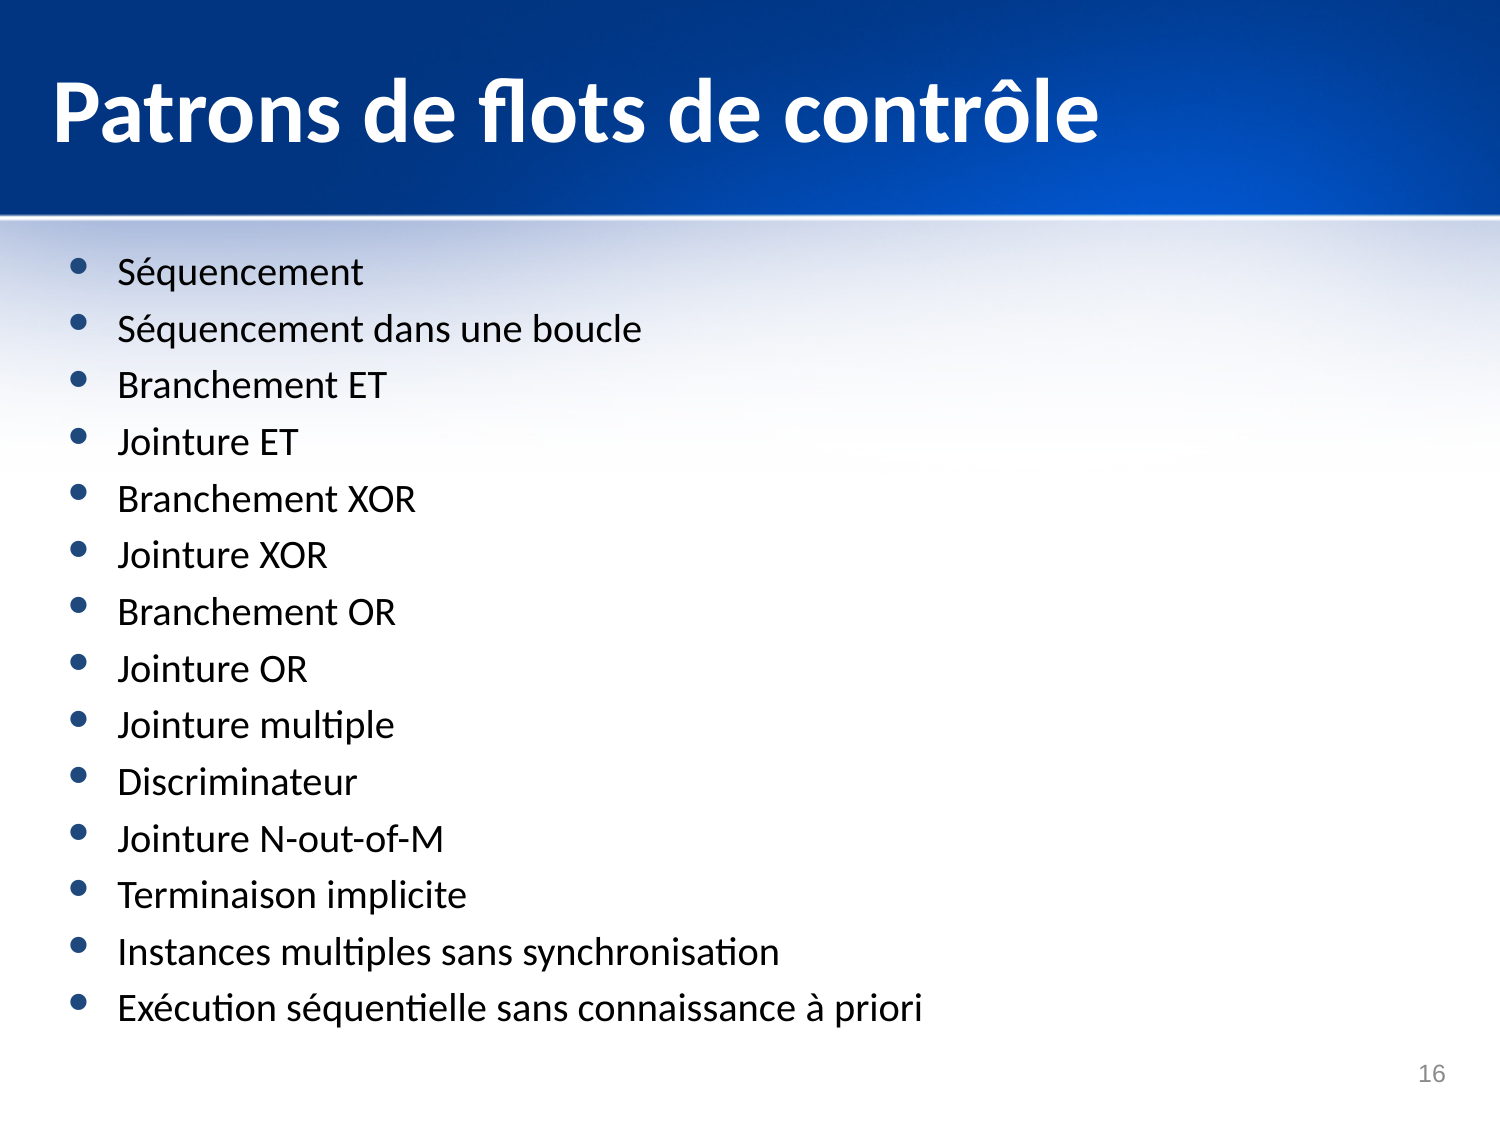

# Patrons de flots de contrôle
Séquencement
Séquencement dans une boucle
Branchement ET
Jointure ET
Branchement XOR
Jointure XOR
Branchement OR
Jointure OR
Jointure multiple
Discriminateur
Jointure N-out-of-M
Terminaison implicite
Instances multiples sans synchronisation
Exécution séquentielle sans connaissance à priori
16